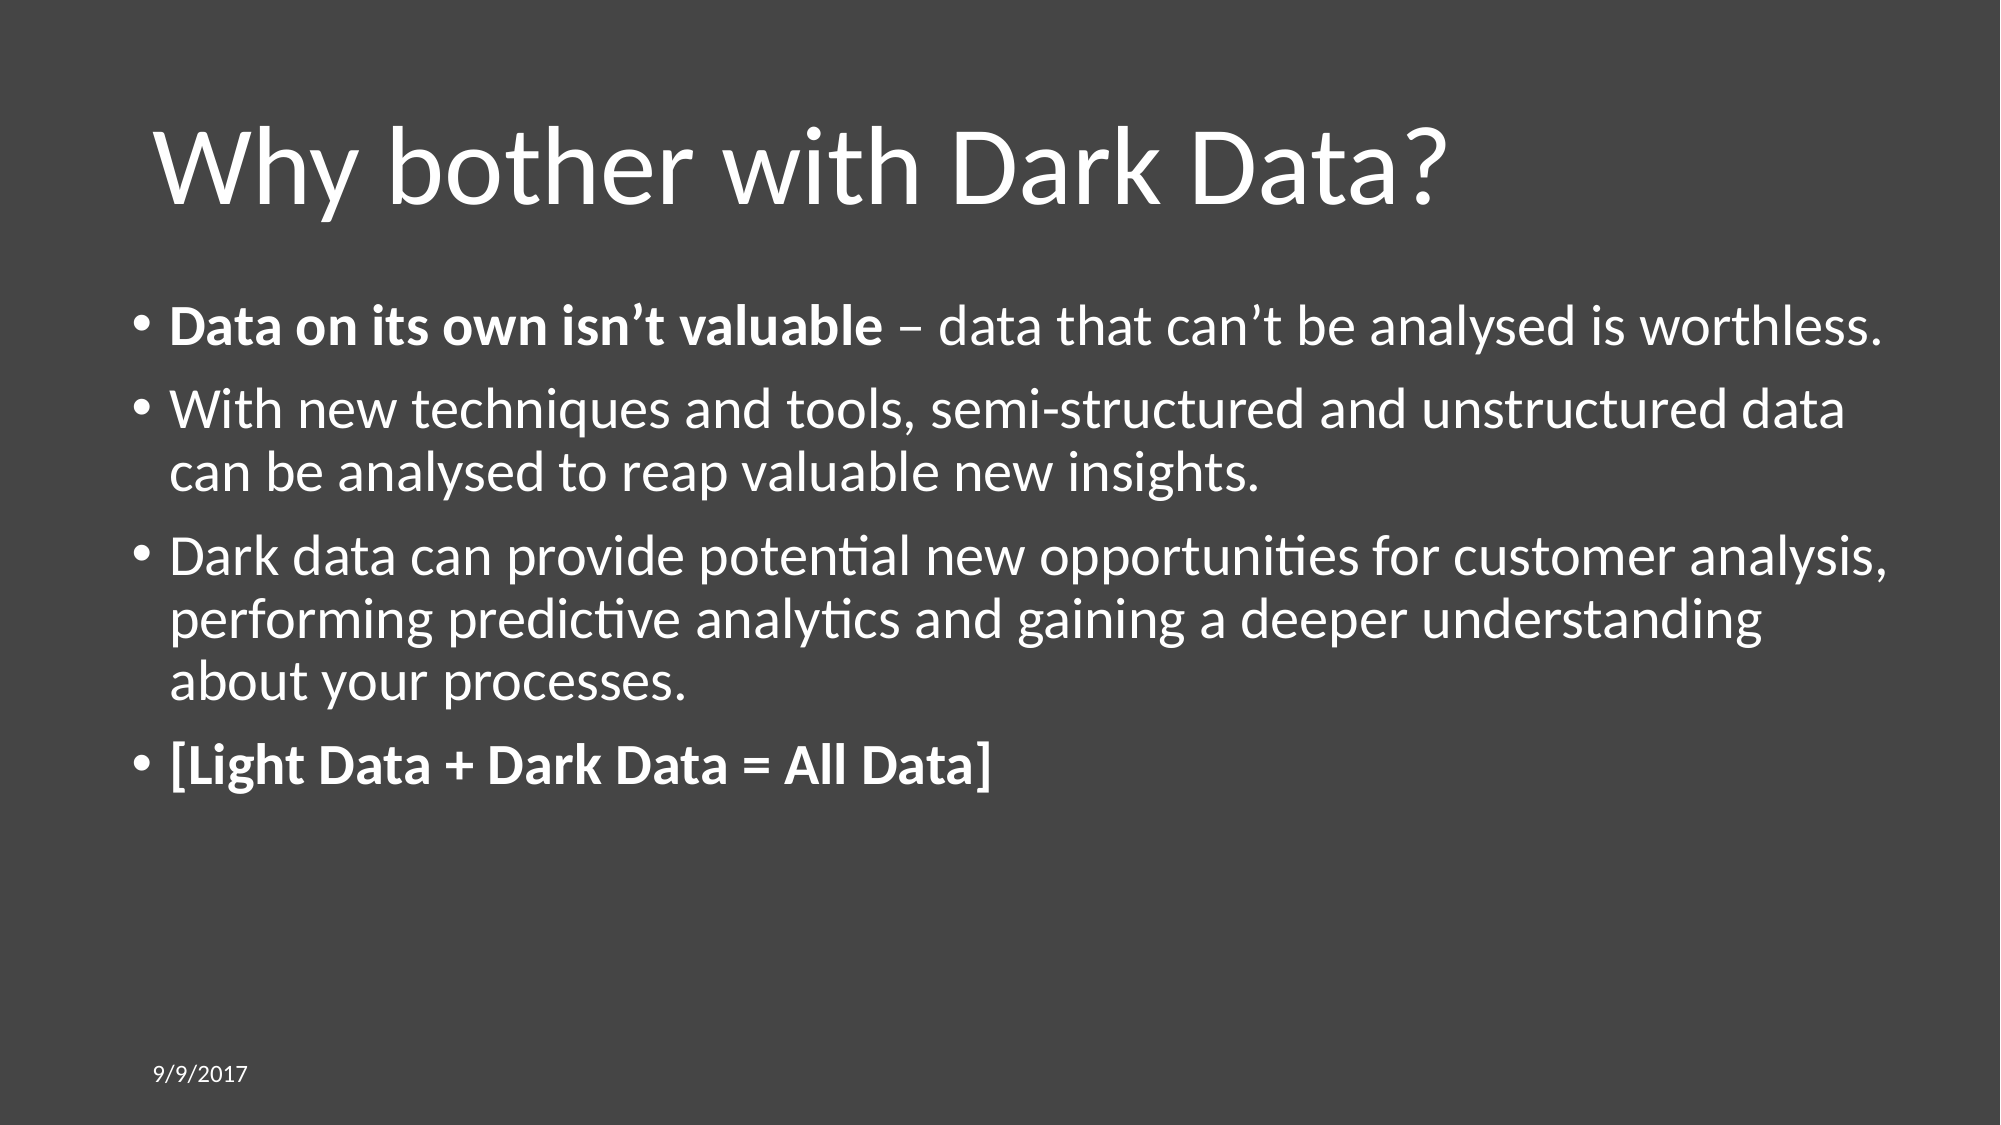

# Why bother with Dark Data?
Data on its own isn’t valuable – data that can’t be analysed is worthless.
With new techniques and tools, semi-structured and unstructured data can be analysed to reap valuable new insights.
Dark data can provide potential new opportunities for customer analysis, performing predictive analytics and gaining a deeper understanding about your processes.
[Light Data + Dark Data = All Data]

9/9/2017